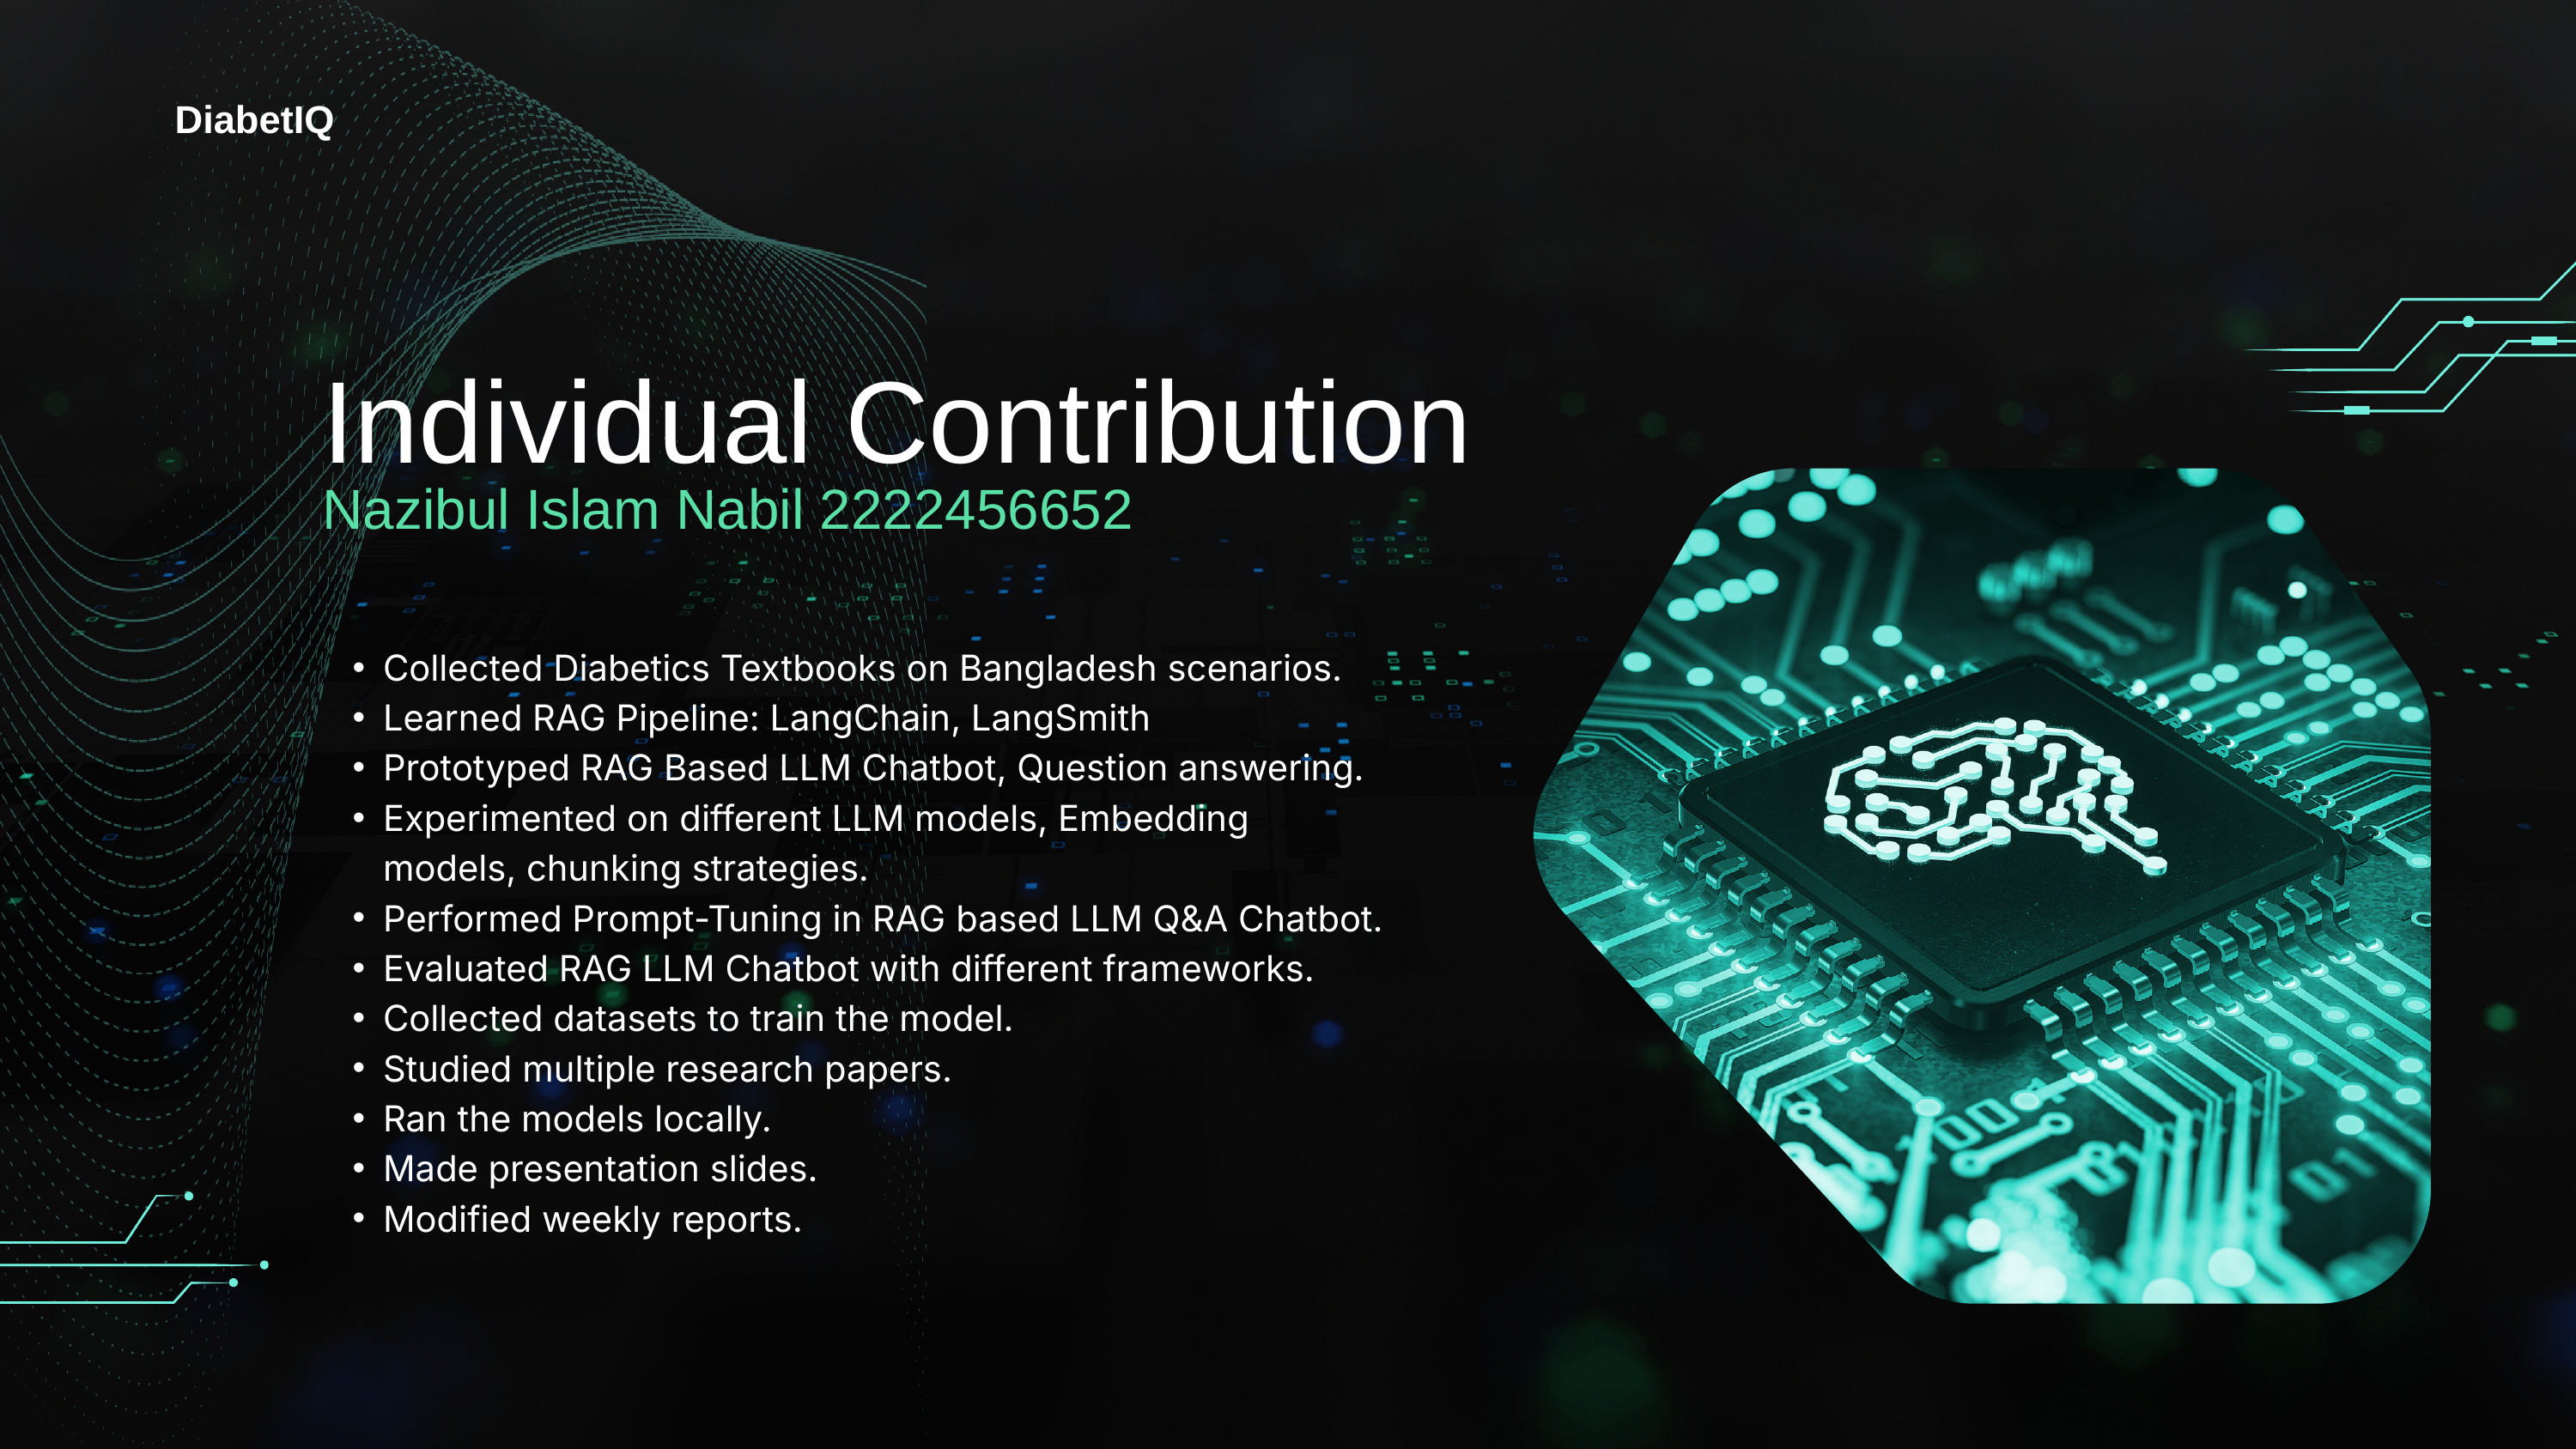

DiabetIQ

Individual Contribution

Nazibul Islam Nabil 2222456652

Collected Diabetics Textbooks on Bangladesh scenarios.
Learned RAG Pipeline: LangChain, LangSmith
Prototyped RAG Based LLM Chatbot, Question answering.
Experimented on different LLM models, Embedding models, chunking strategies.
Performed Prompt-Tuning in RAG based LLM Q&A Chatbot.
Evaluated RAG LLM Chatbot with different frameworks.
Collected datasets to train the model.
Studied multiple research papers.
Ran the models locally.
Made presentation slides.
Modified weekly reports.